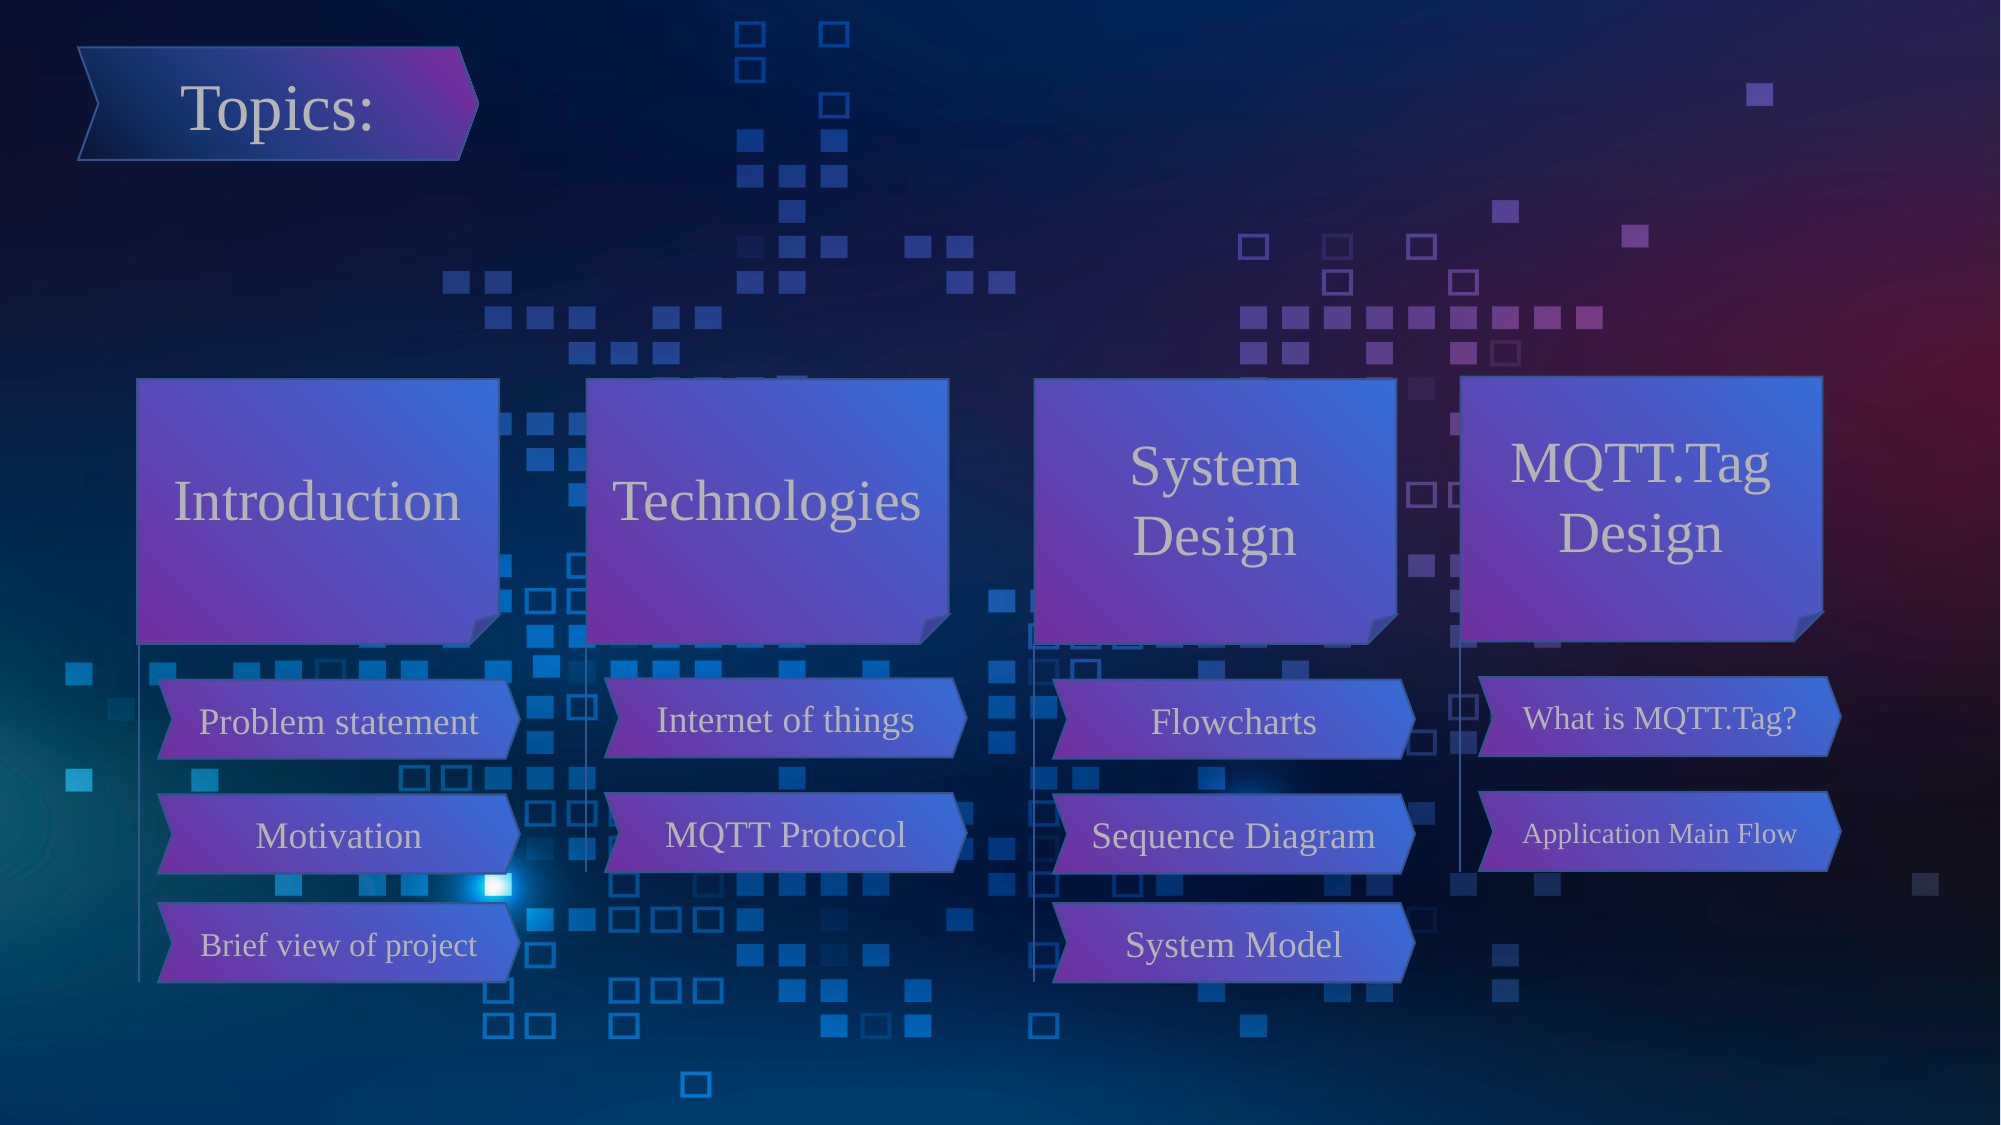

Topics:
MQTT.Tag
Design
Introduction
Technologies
System Design
What is MQTT.Tag?
Internet of things
Problem statement
Flowcharts
Application Main Flow
MQTT Protocol
Motivation
Sequence Diagram
Brief view of project
System Model